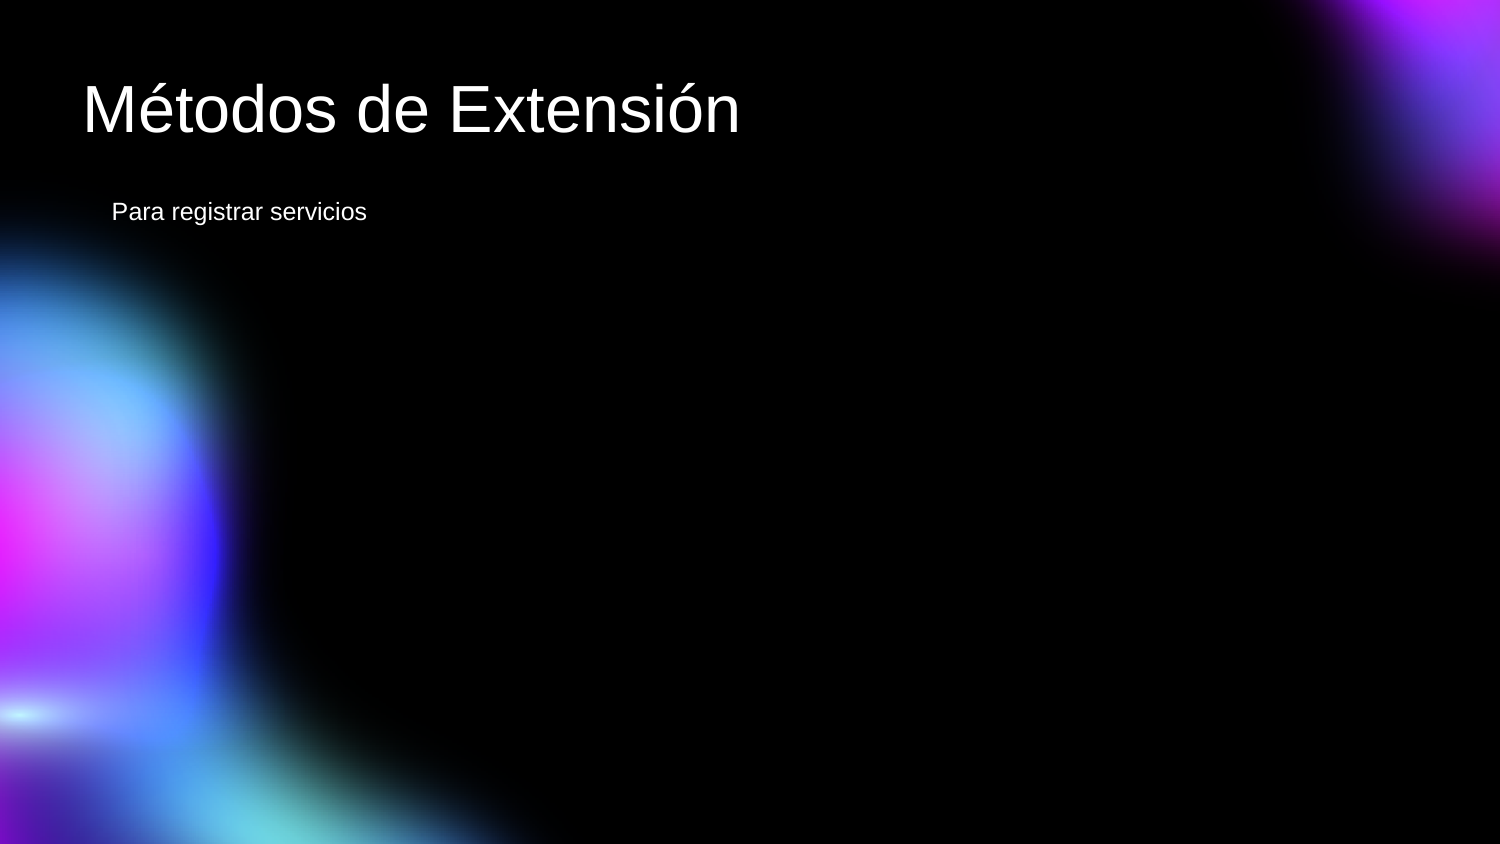

# Métodos de Extensión
Para registrar servicios